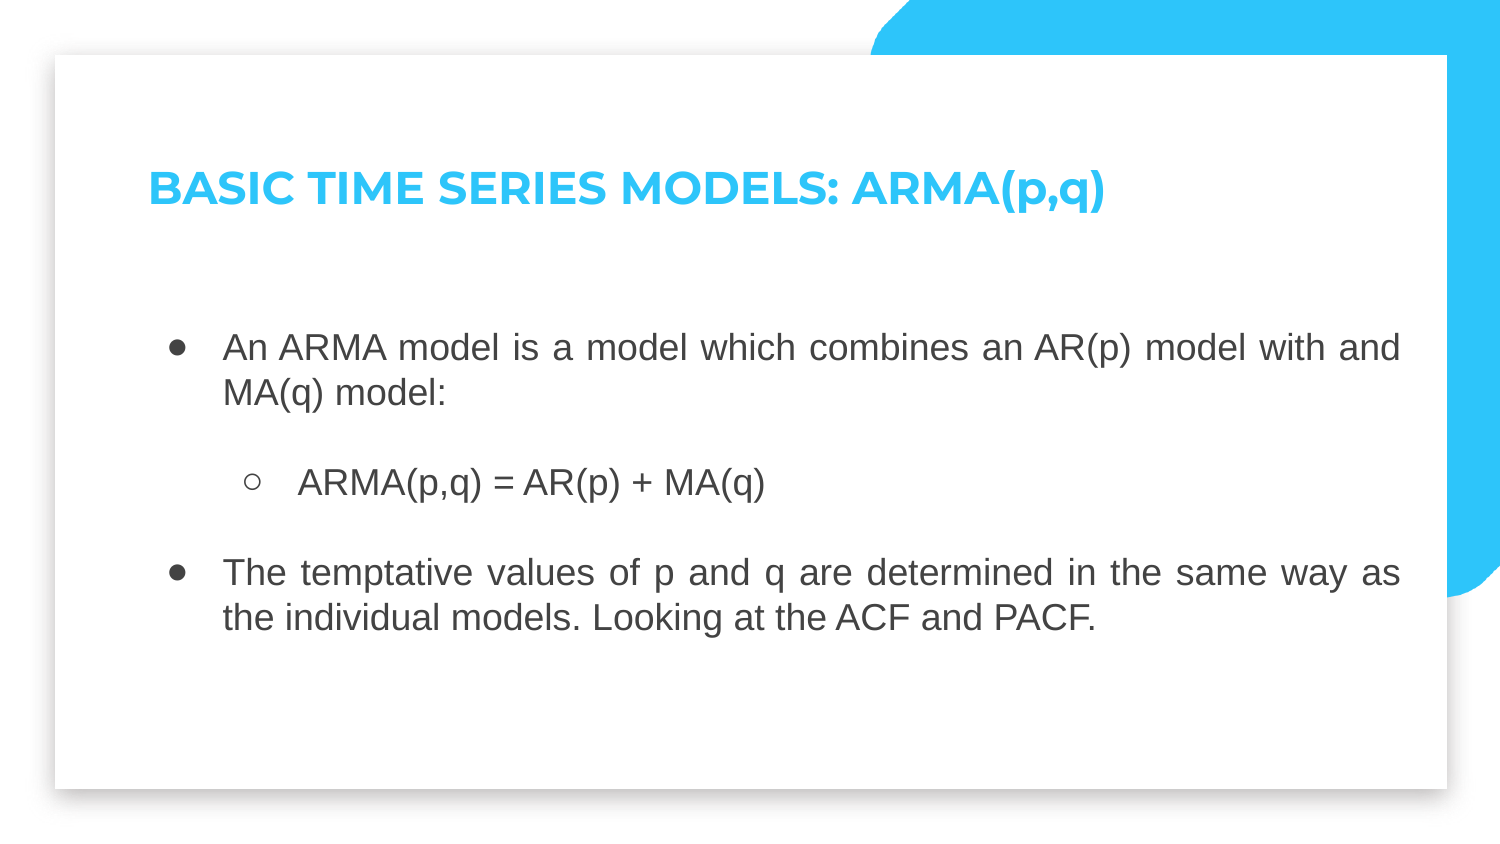

BASIC TIME SERIES MODELS: ARMA(p,q)
An ARMA model is a model which combines an AR(p) model with and MA(q) model:

ARMA(p,q) = AR(p) + MA(q)

The temptative values of p and q are determined in the same way as the individual models. Looking at the ACF and PACF.